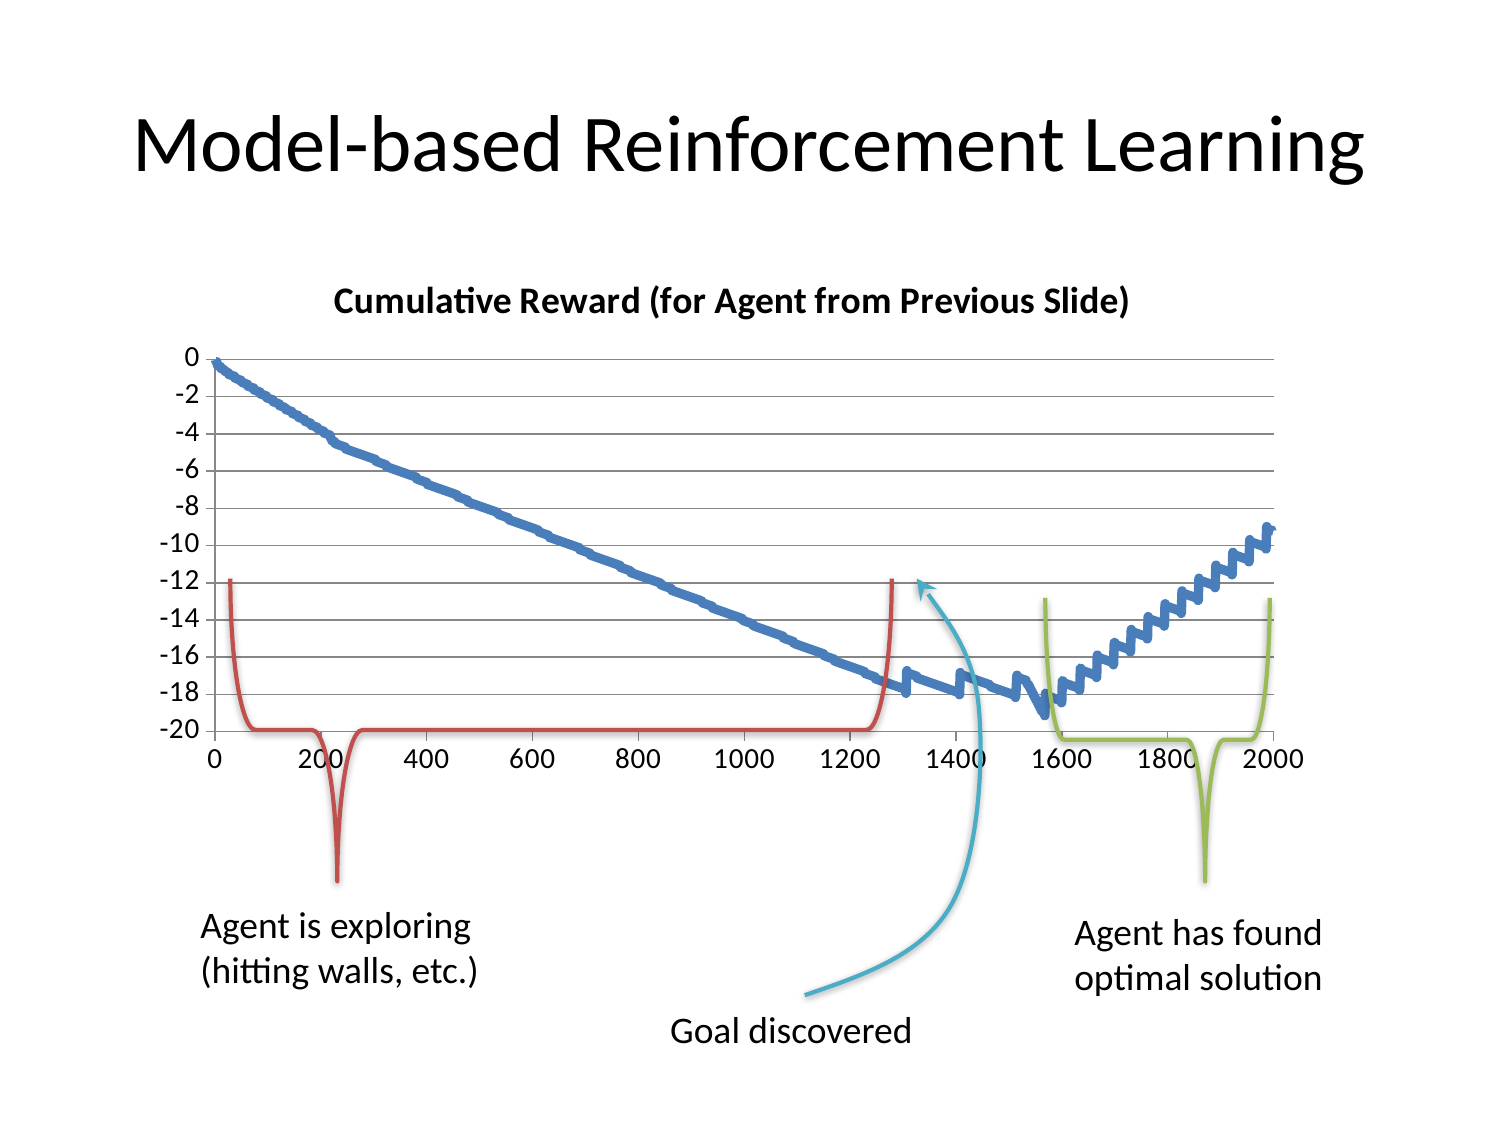

# Model-based Reinforcement Learning

### Chart: Cumulative Reward (for Agent from Previous Slide)

| Category | reward |
|---|---|

Agent is exploring
(hitting walls, etc.)
Agent has found optimal solution
Goal discovered